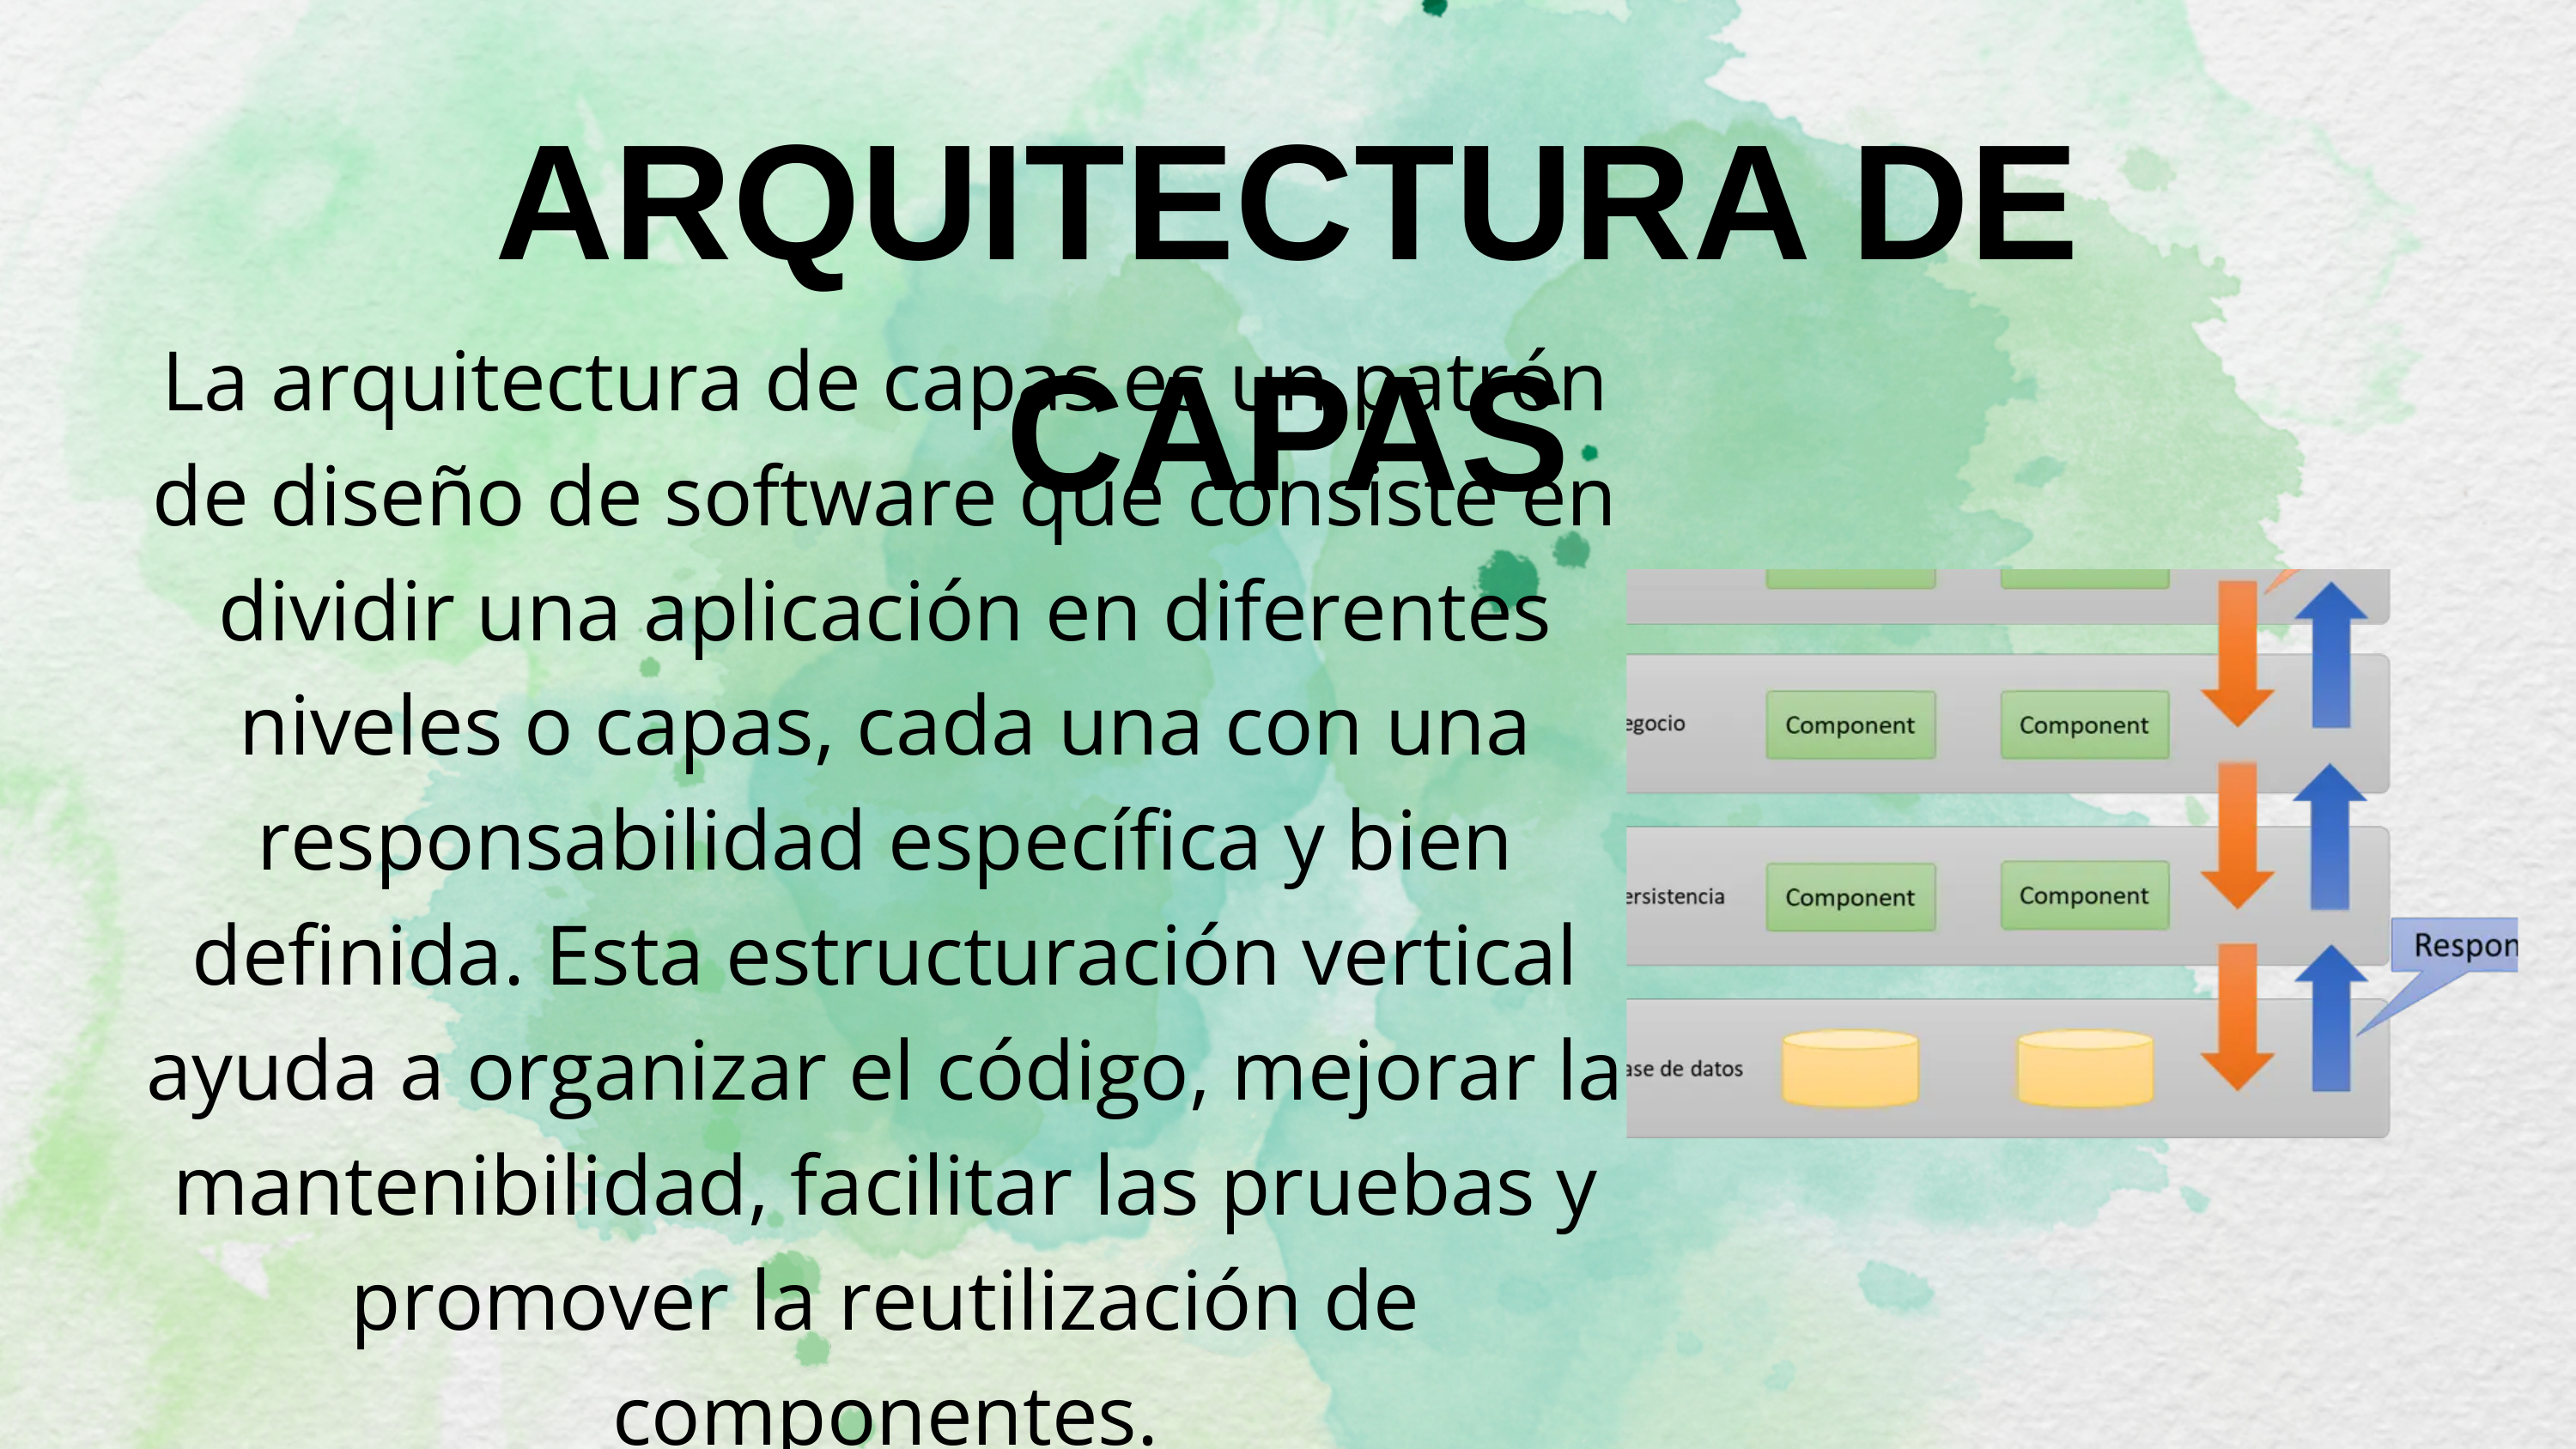

ARQUITECTURA DE CAPAS
La arquitectura de capas es un patrón de diseño de software que consiste en dividir una aplicación en diferentes niveles o capas, cada una con una responsabilidad específica y bien definida. Esta estructuración vertical ayuda a organizar el código, mejorar la mantenibilidad, facilitar las pruebas y promover la reutilización de componentes.